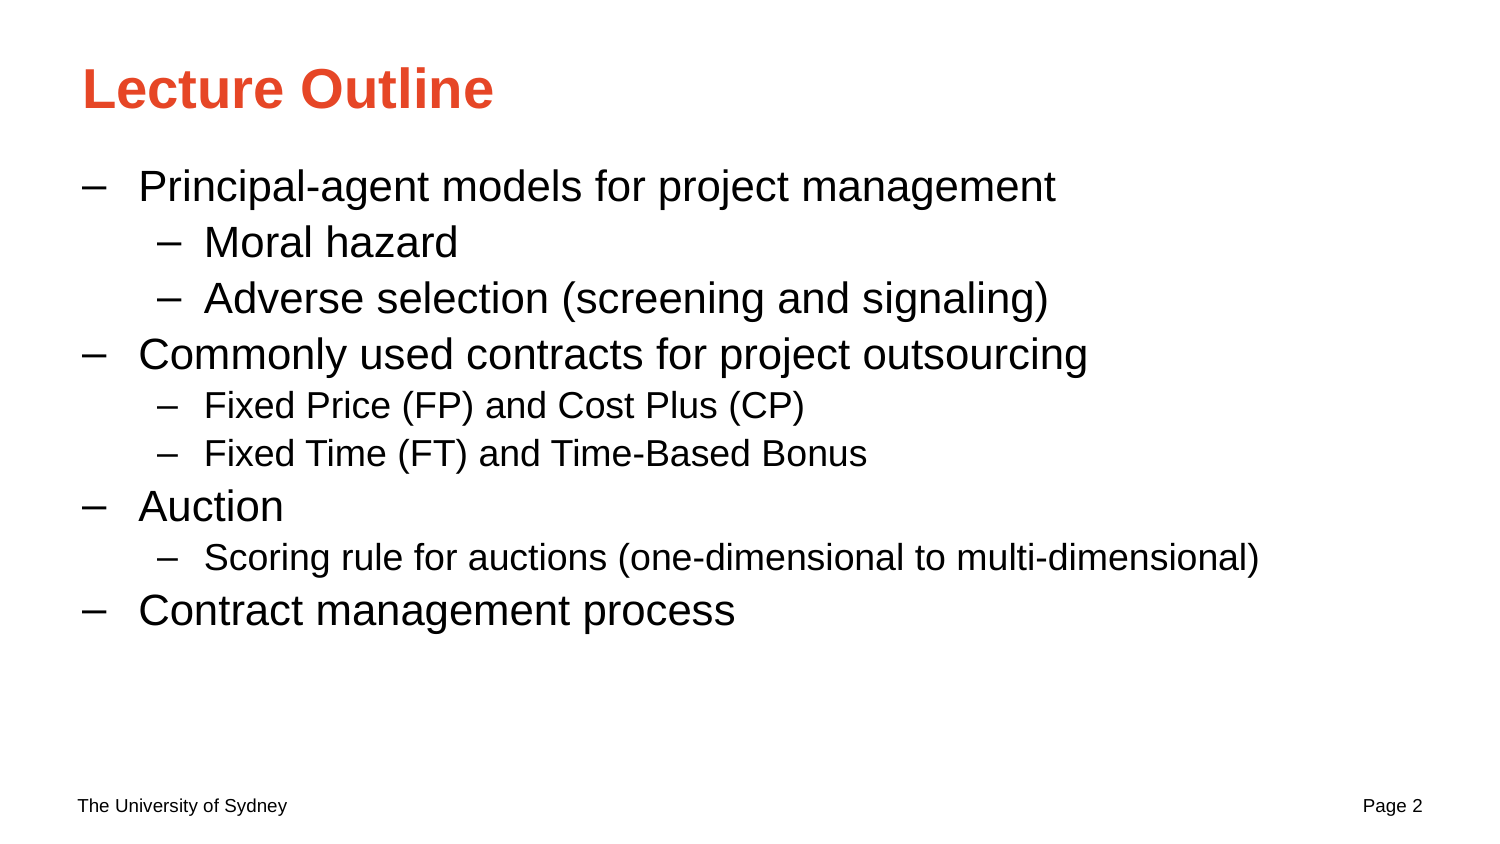

# Lecture Outline
Principal-agent models for project management
Moral hazard
Adverse selection (screening and signaling)
Commonly used contracts for project outsourcing
Fixed Price (FP) and Cost Plus (CP)
Fixed Time (FT) and Time-Based Bonus
Auction
Scoring rule for auctions (one-dimensional to multi-dimensional)
Contract management process